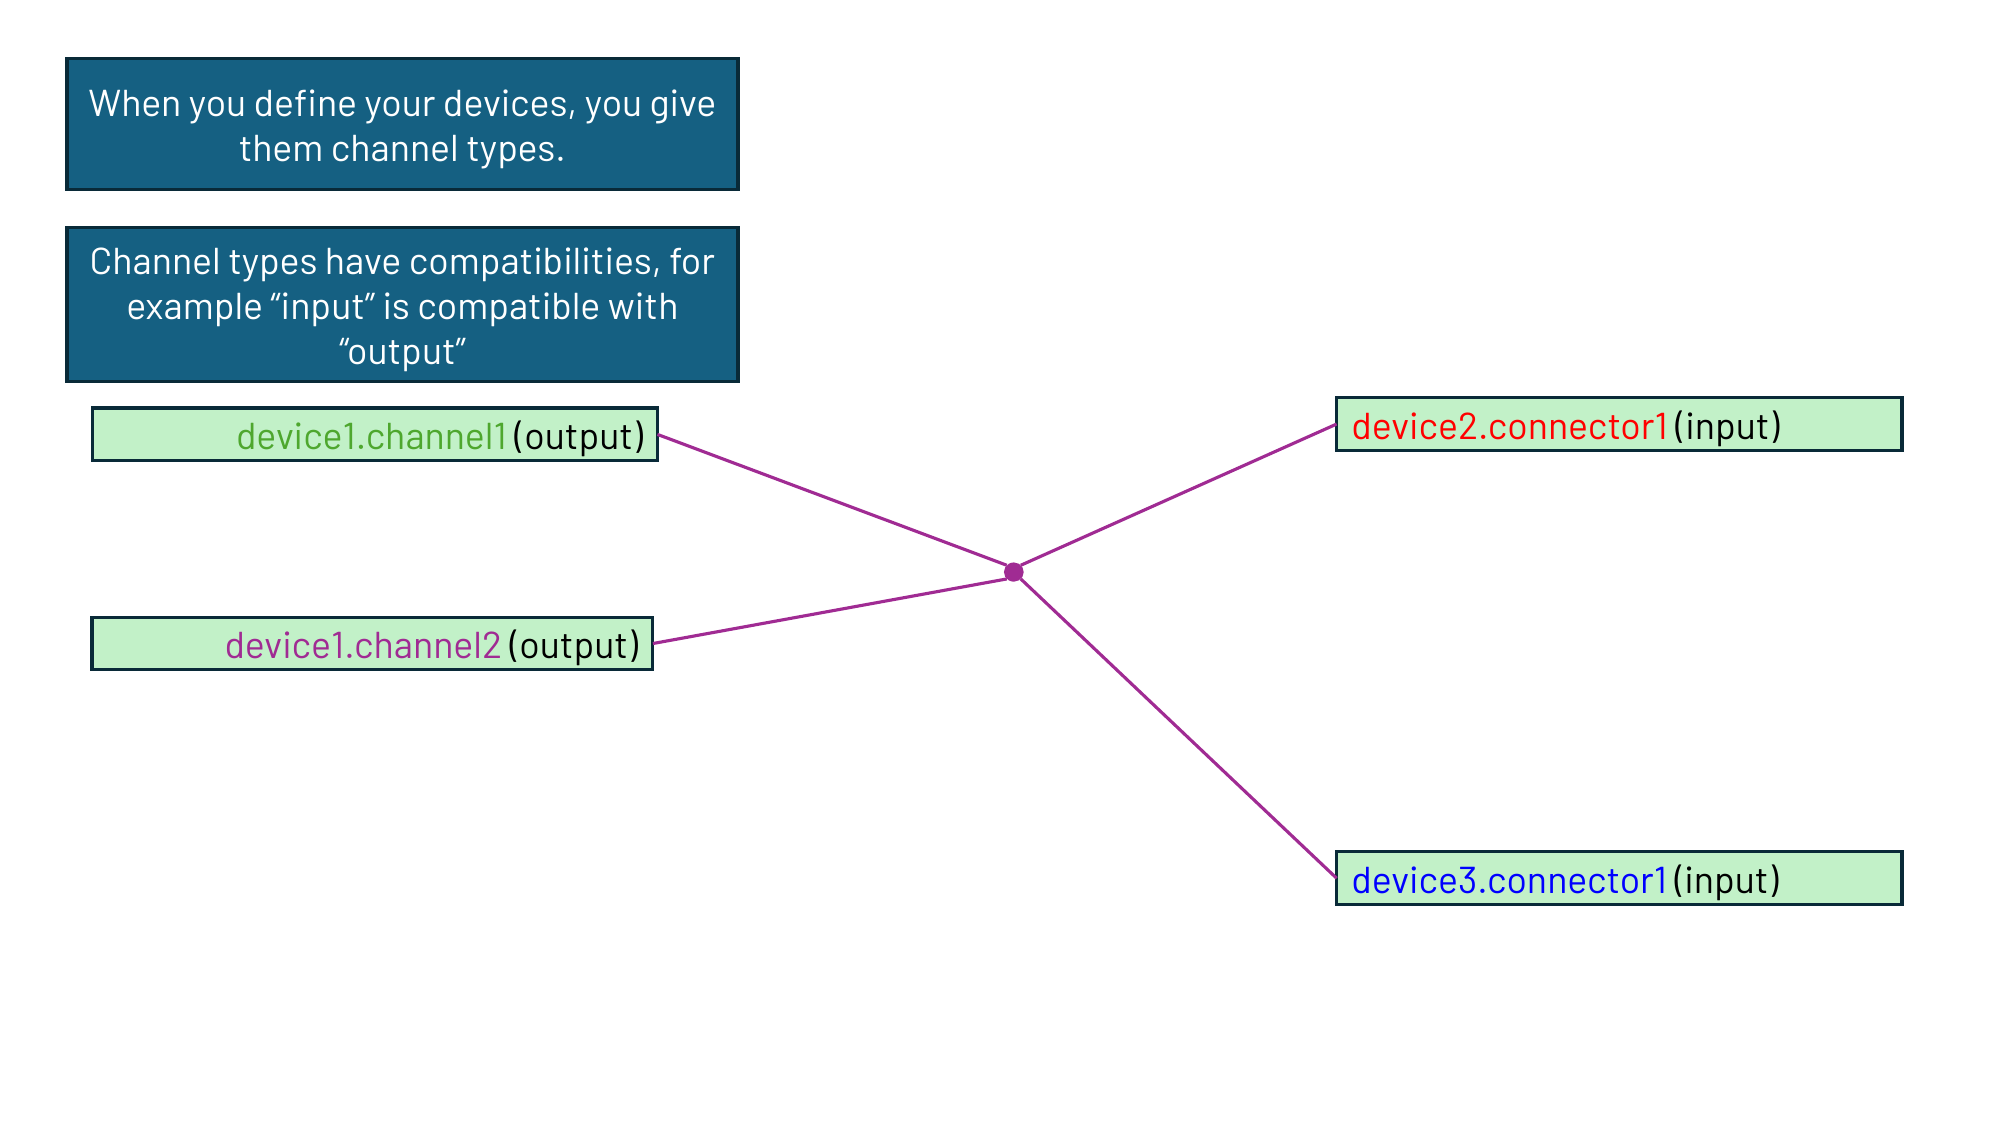

When you define your devices, you give them channel types.
Channel types have compatibilities, for example “input” is compatible with “output”
device2.connector1 (input)
device1.channel1 (output)

device1.channel2 (output)
device3.connector1 (input)